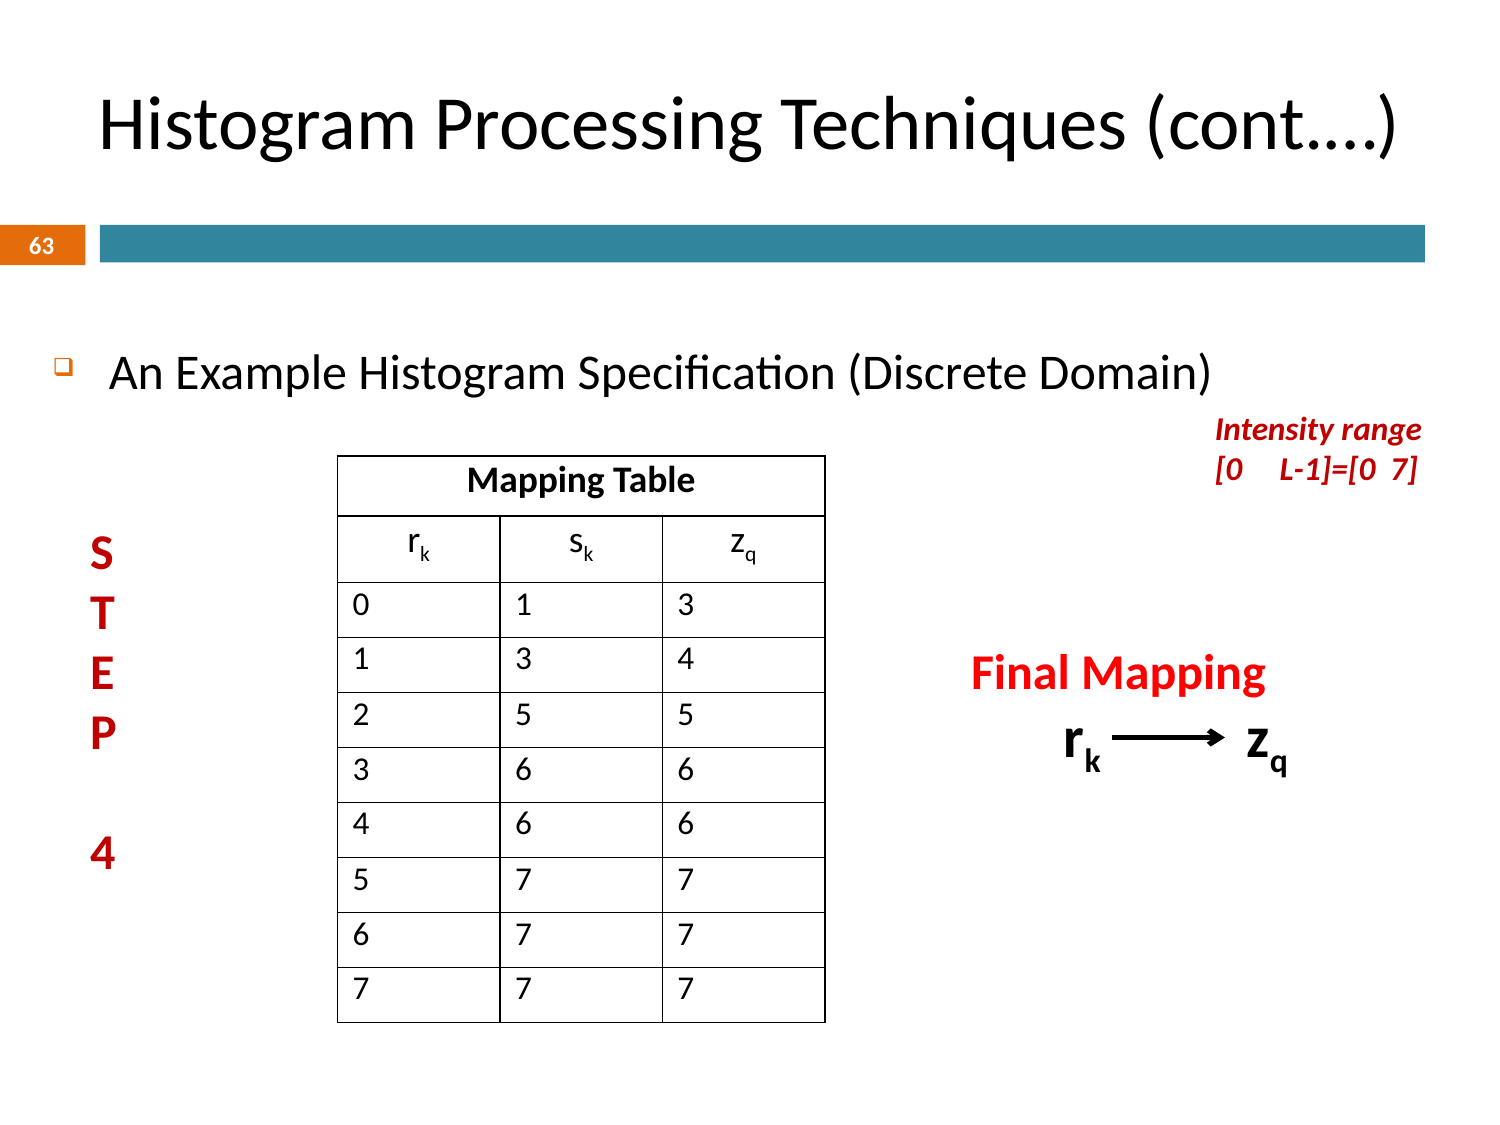

# Histogram Processing Techniques (cont.…)
63

An Example Histogram Specification (Discrete Domain)

Intensity range [0     L-1]=[0  7]
| Mapping Table |  |  |
| --- | --- | --- |
| rk | sk | zq |
| 0 | 1 | 3 |
| 1 | 3 | 4 |
| 2 | 5 | 5 |
| 3 | 6 | 6 |
| 4 | 6 | 6 |
| 5 | 7 | 7 |
| 6 | 7 | 7 |
| 7 | 7 | 7 |
S
T
E
P

4
Final Mapping
       rk           zq